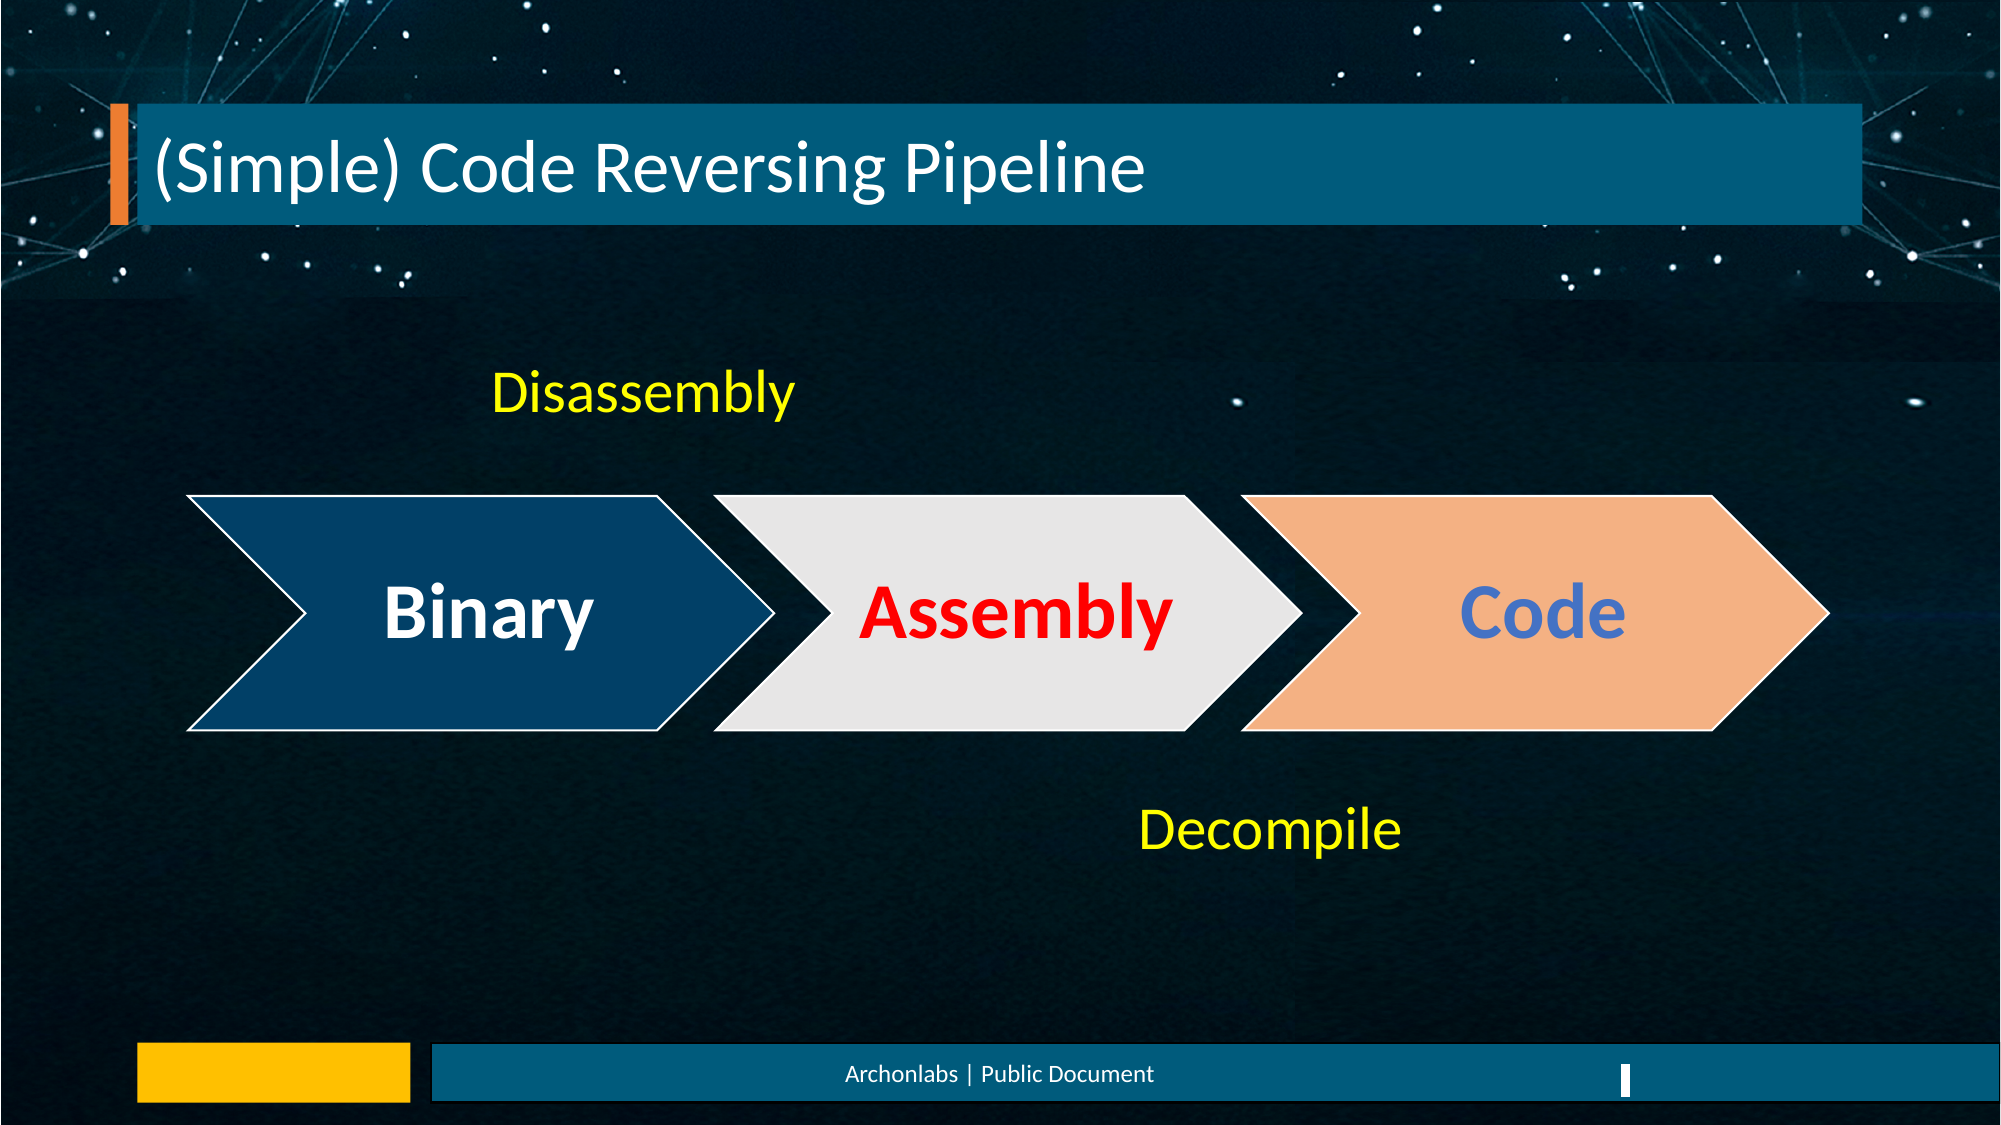

# (Simple) Code Reversing Pipeline

Disassembly
Binary
Assembly
Code
Decompile
Archonlabs | Public Document
18